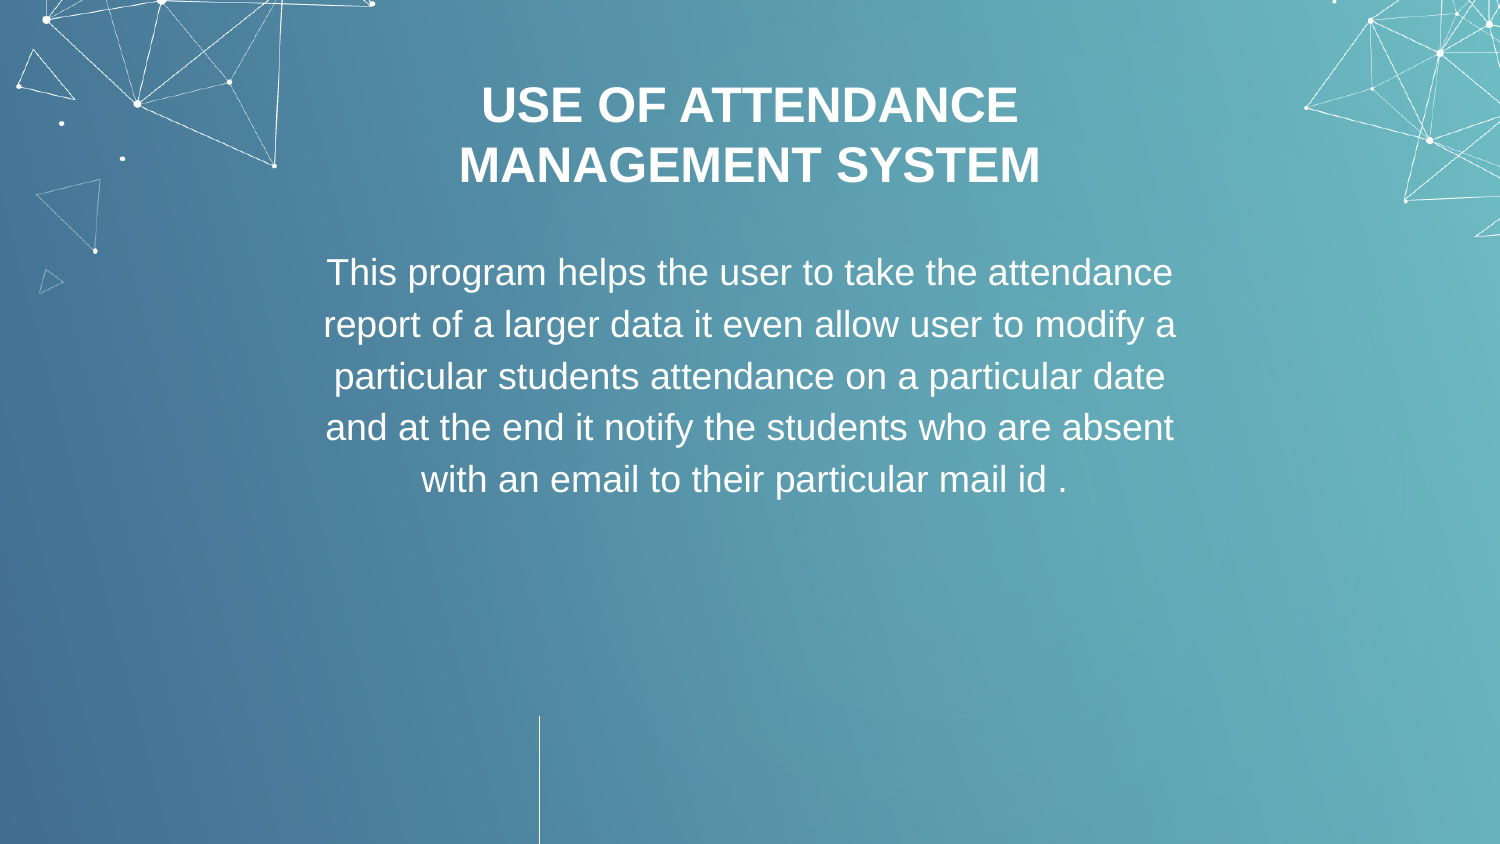

# USE OF ATTENDANCE MANAGEMENT SYSTEM
This program helps the user to take the attendance report of a larger data it even allow user to modify a particular students attendance on a particular date and at the end it notify the students who are absent with an email to their particular mail id .